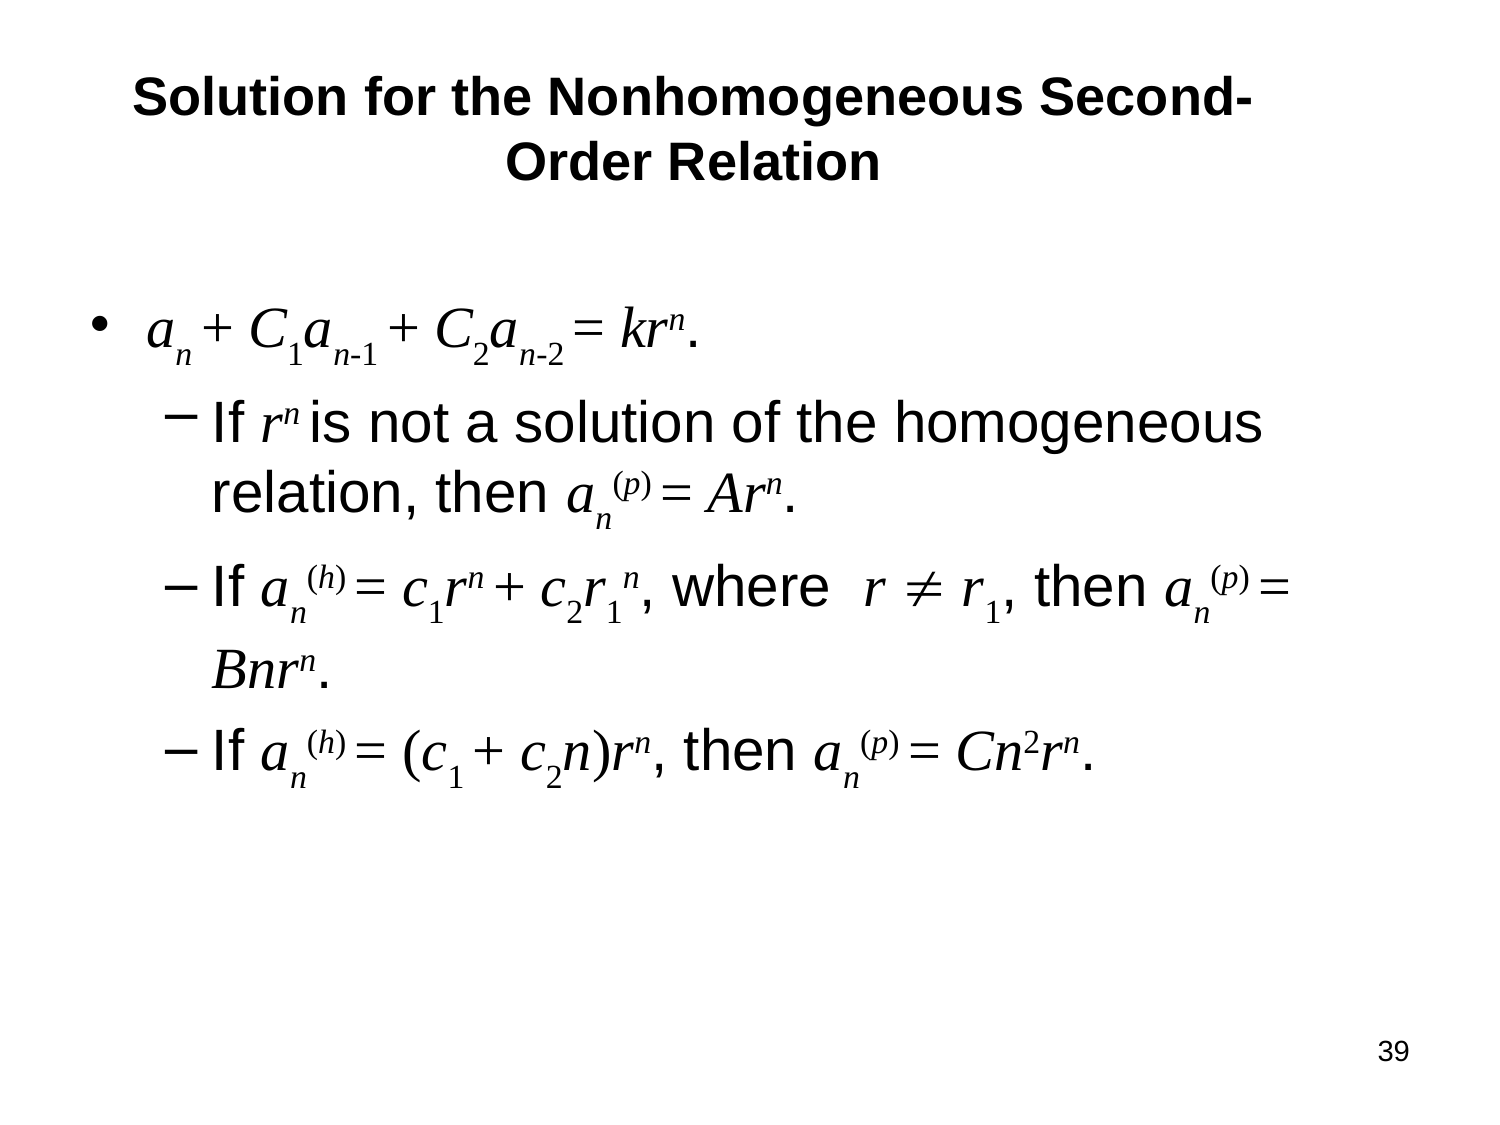

# Solution for the Nonhomogeneous Second-Order Relation
an + C1an-1 + C2an-2 = krn.
If rn is not a solution of the homogeneous relation, then an(p) = Arn.
If an(h) = c1rn + c2r1n, where  r ≠ r1, then an(p) = Bnrn.
If an(h) = (c1 + c2n)rn, then an(p) = Cn2rn.
39